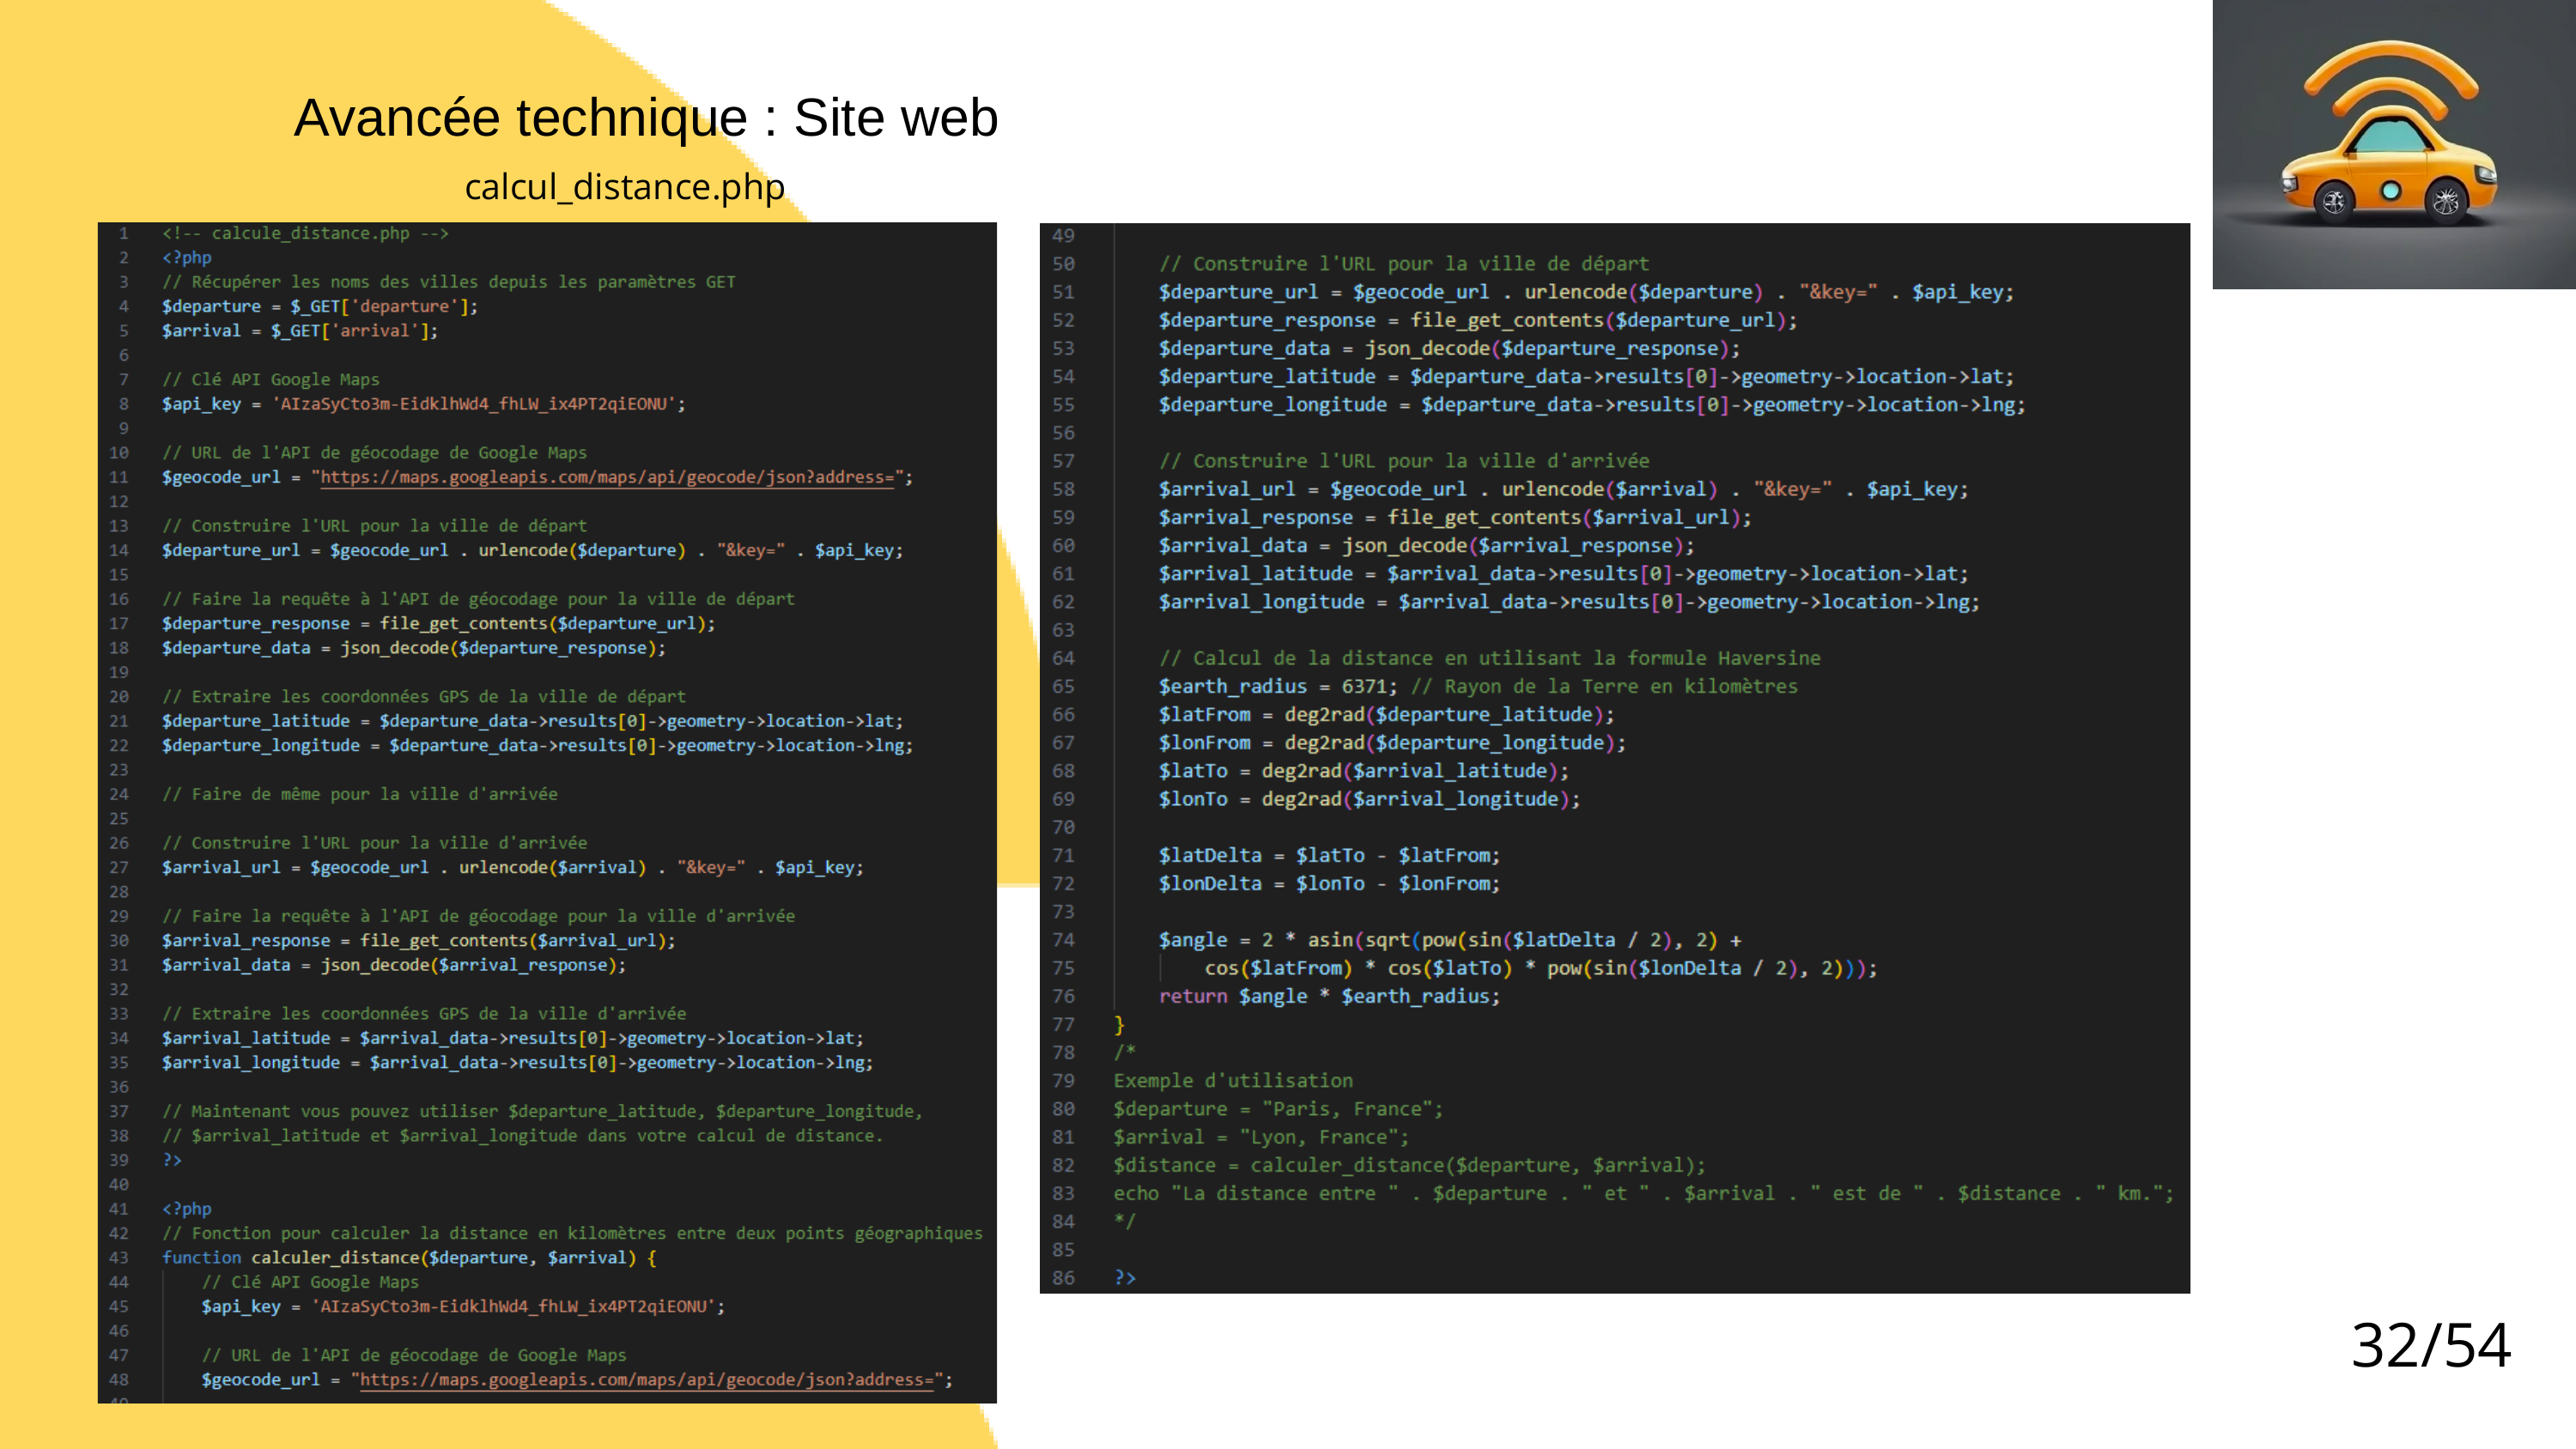

Avancée technique : Site web
calcul_distance.php

32/54